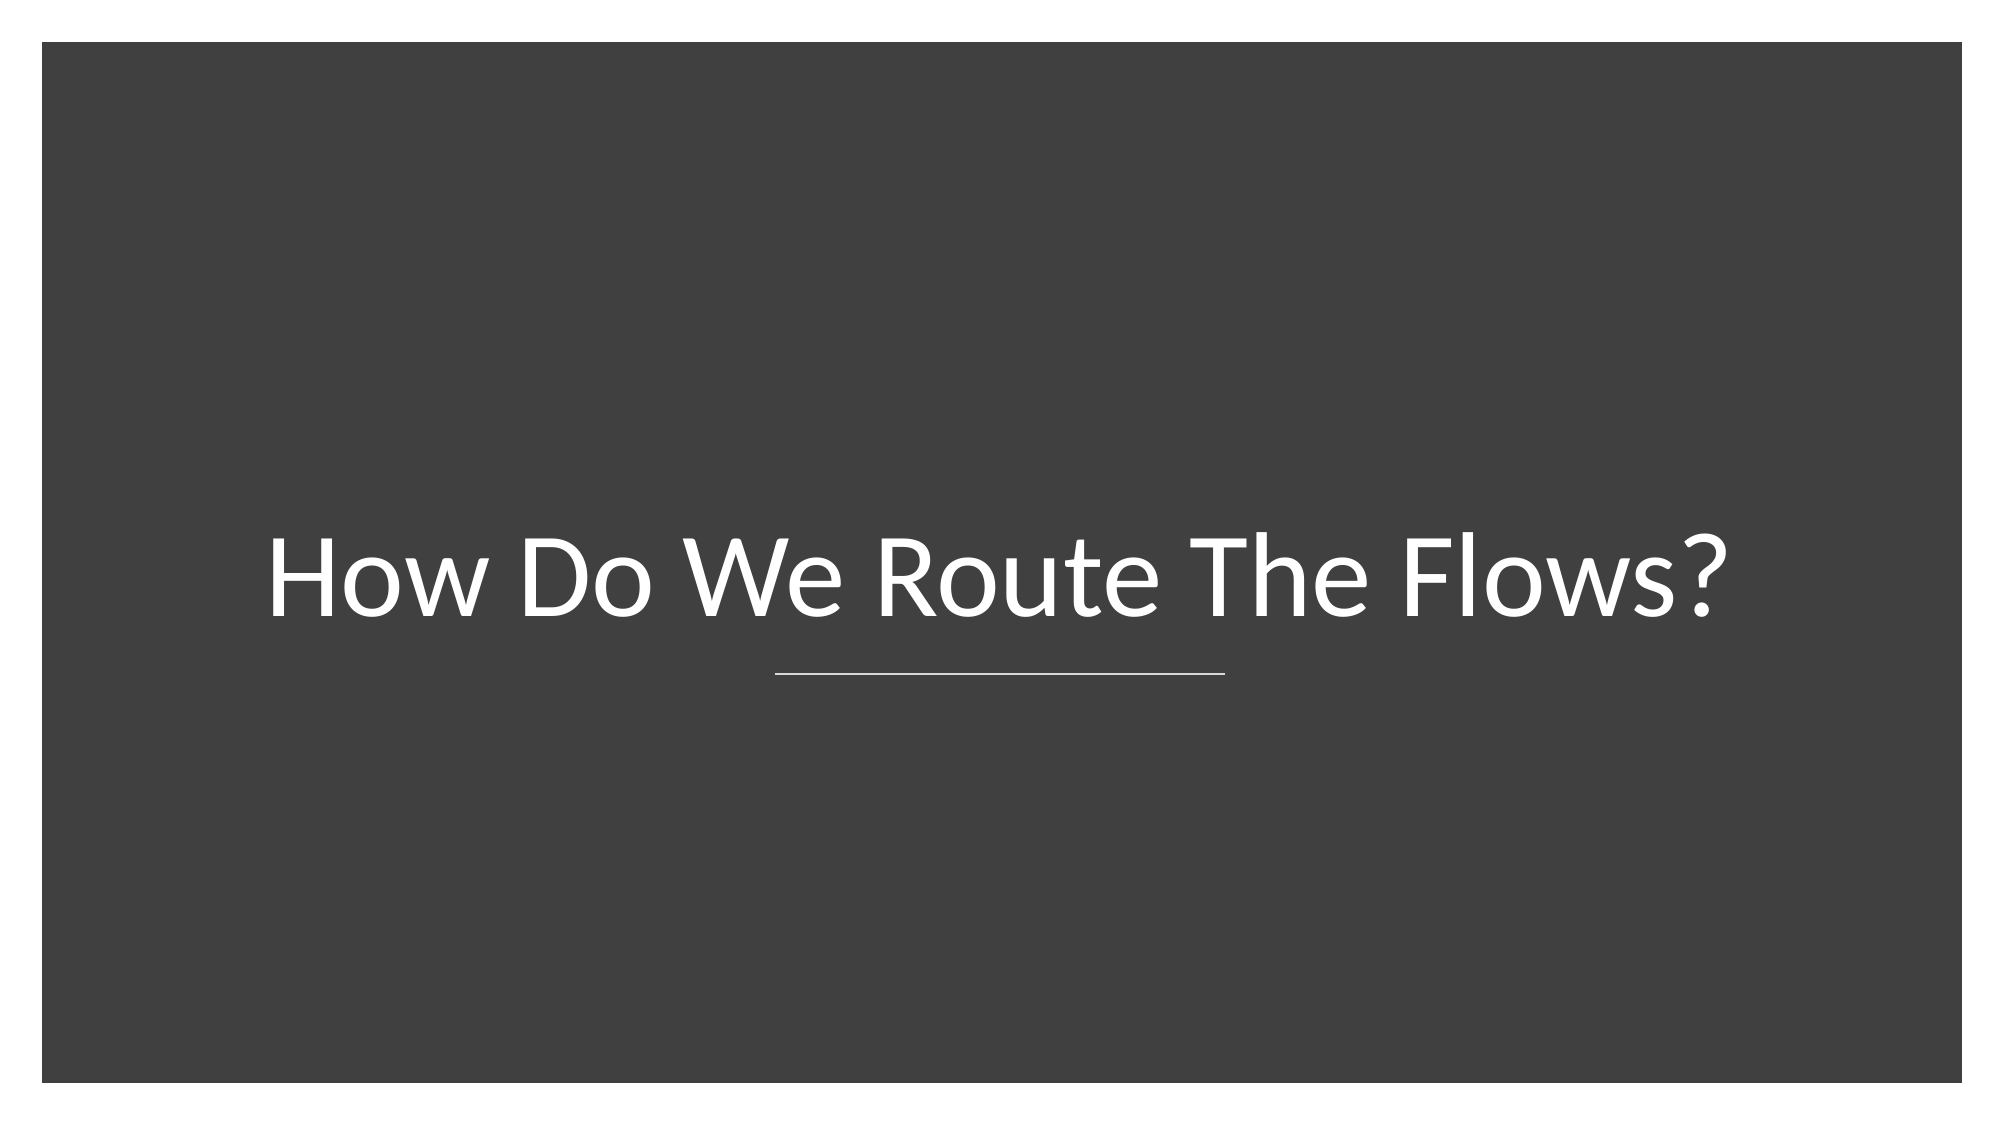

# How Do We Route The Flows?